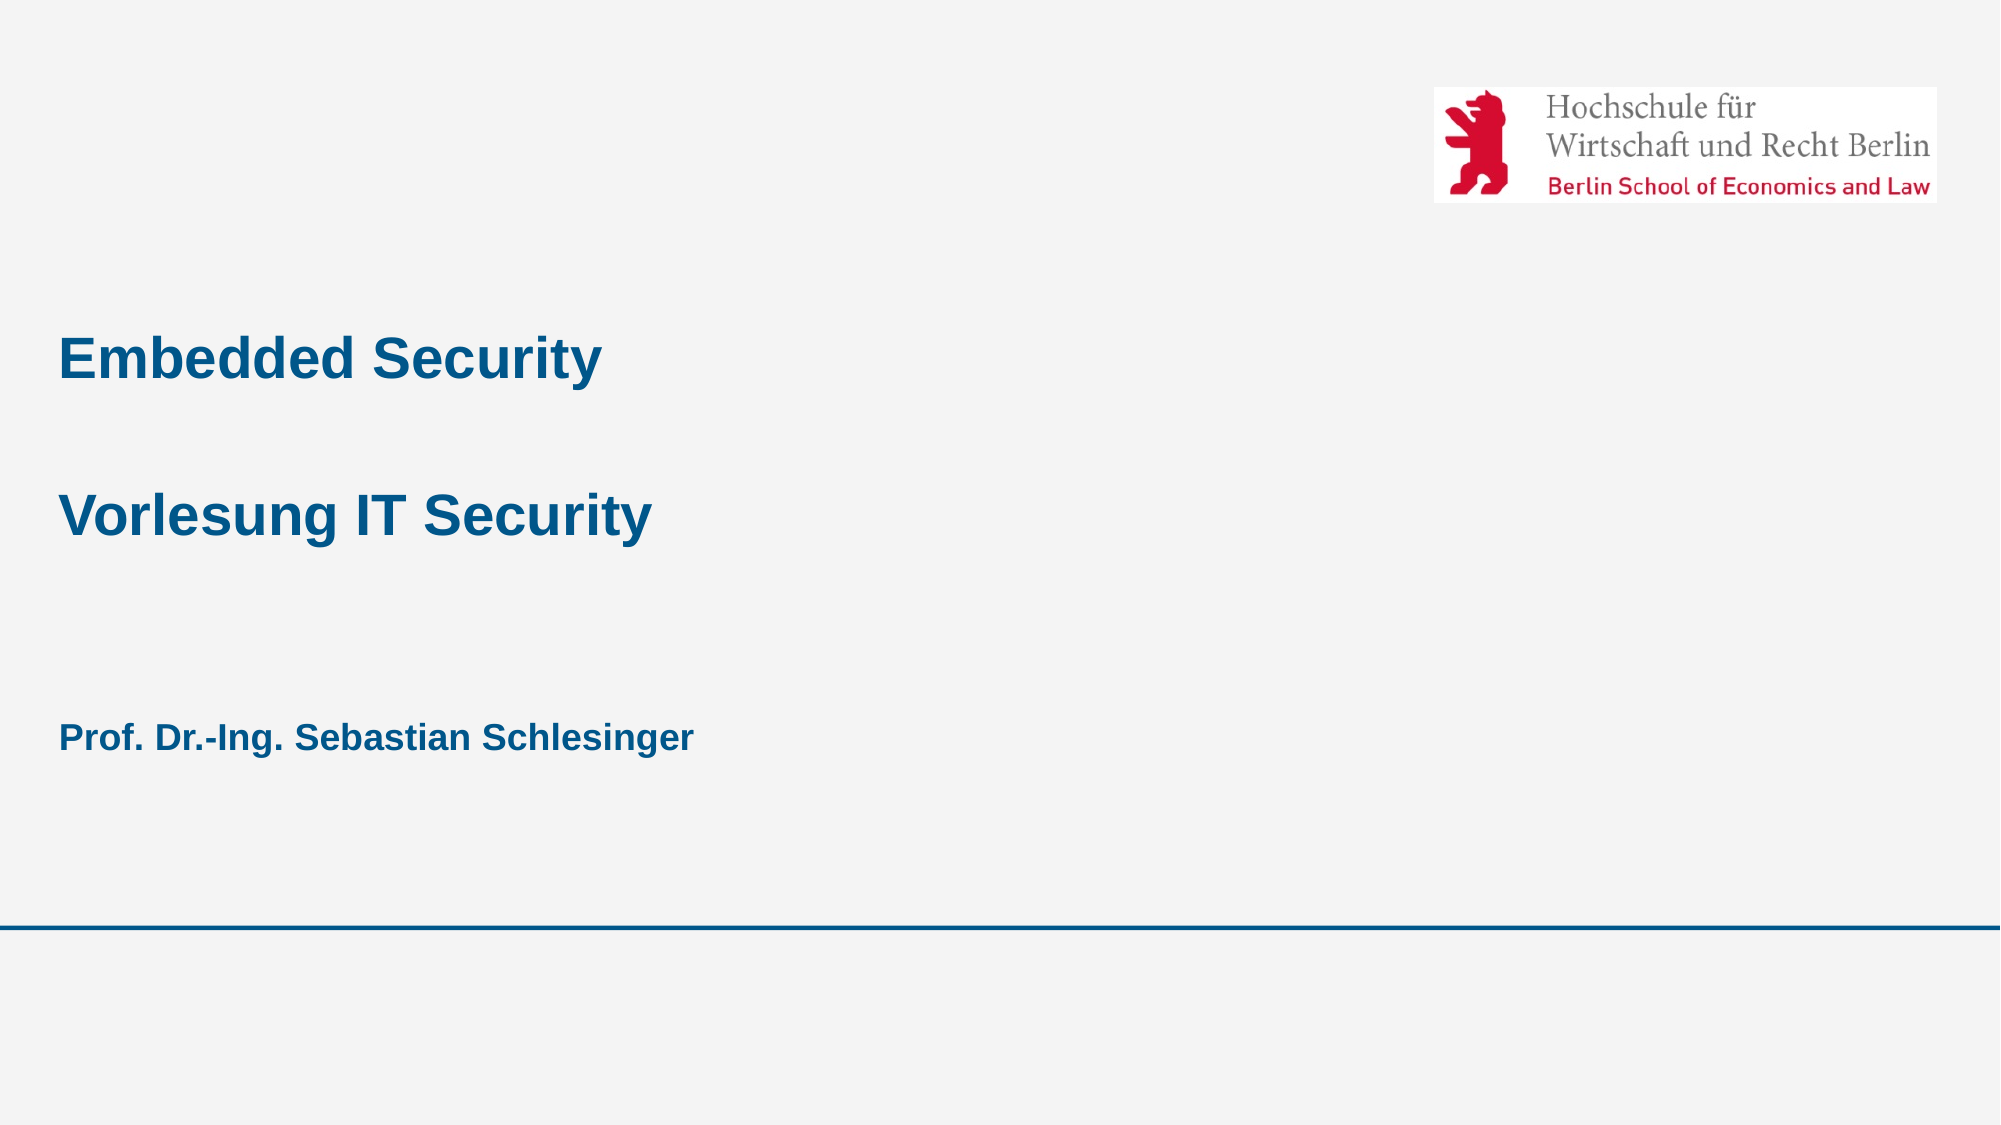

# Embedded Security
Vorlesung IT Security

Prof. Dr.-Ing. Sebastian Schlesinger